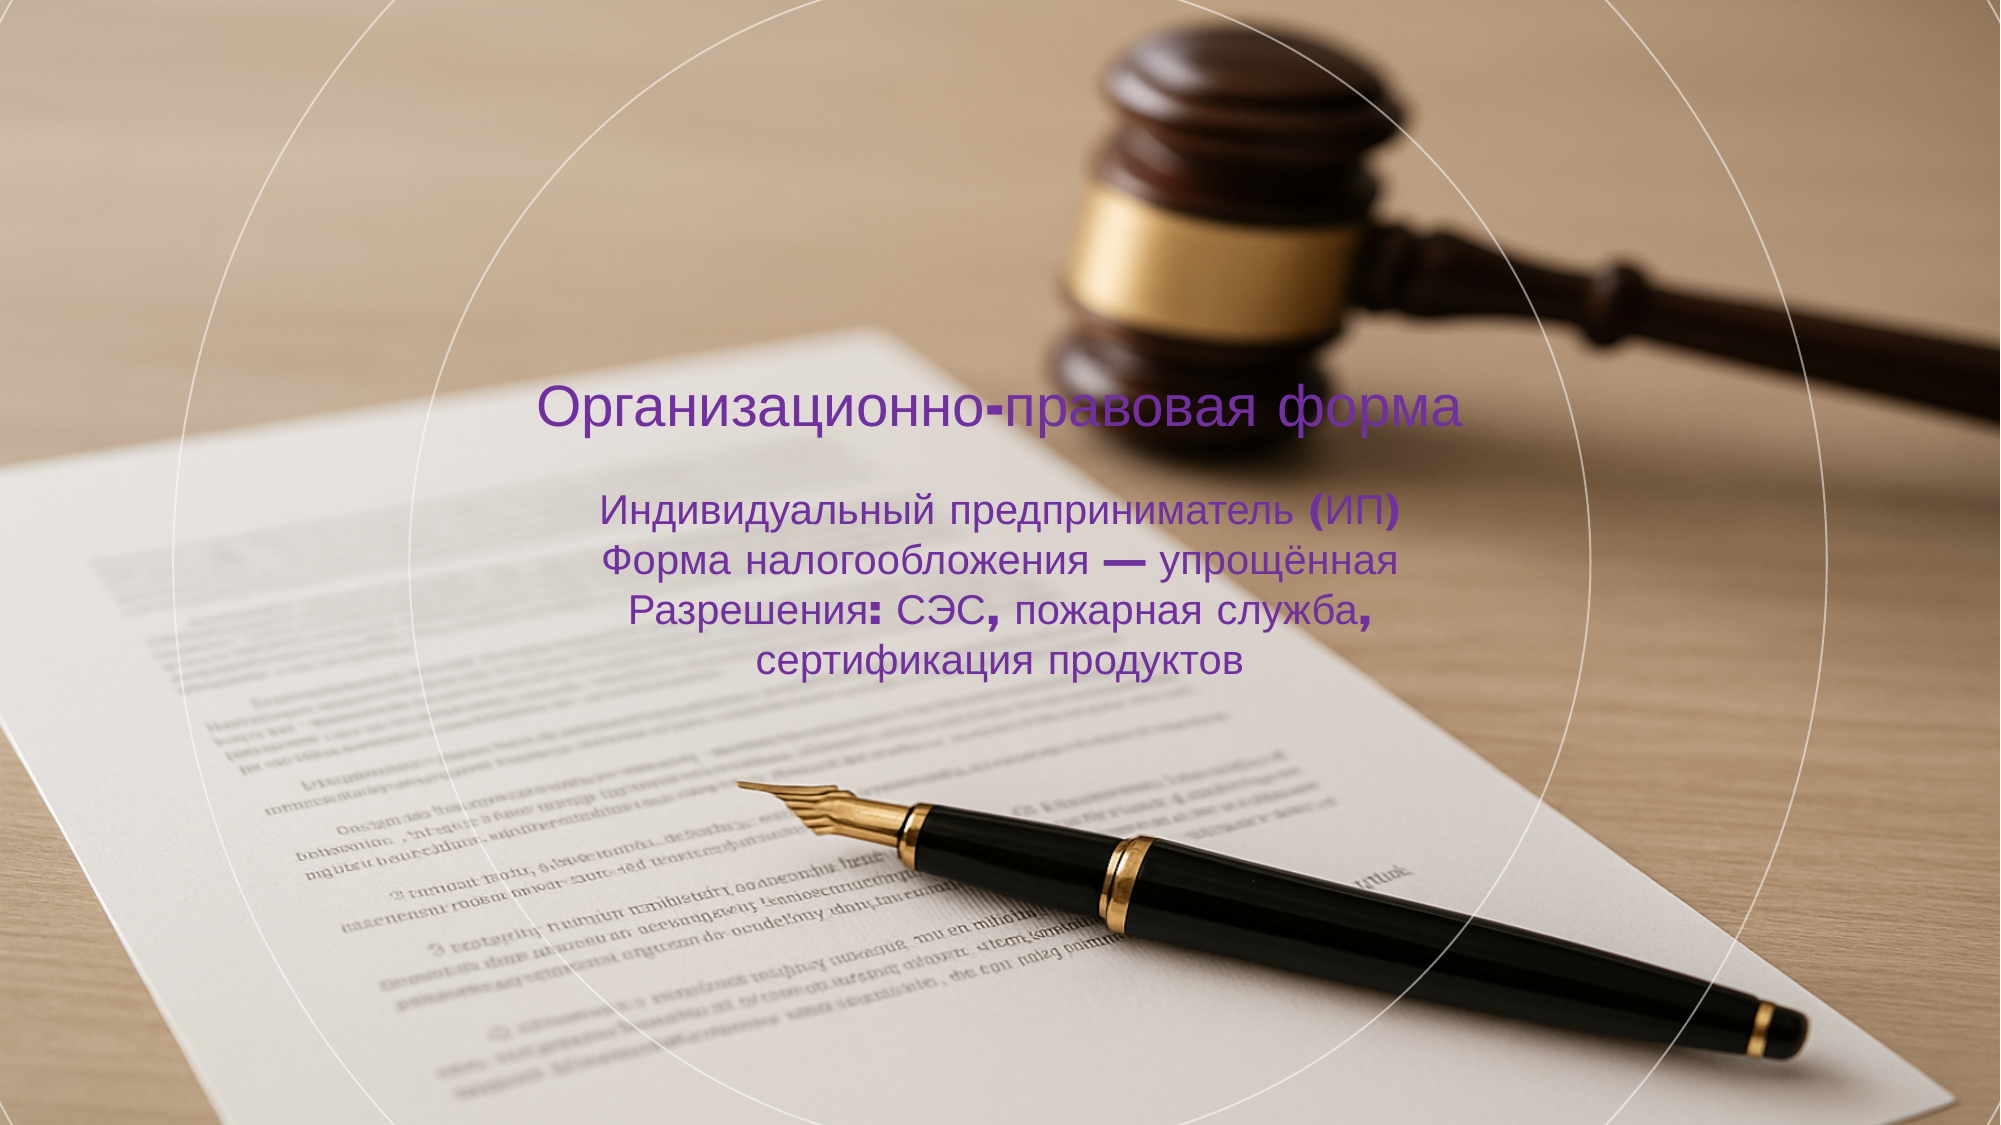

Организационно-правовая форма

Индивидуальный предприниматель (ИП)
Форма налогообложения — упрощённая
Разрешения: СЭС, пожарная служба, сертификация продуктов